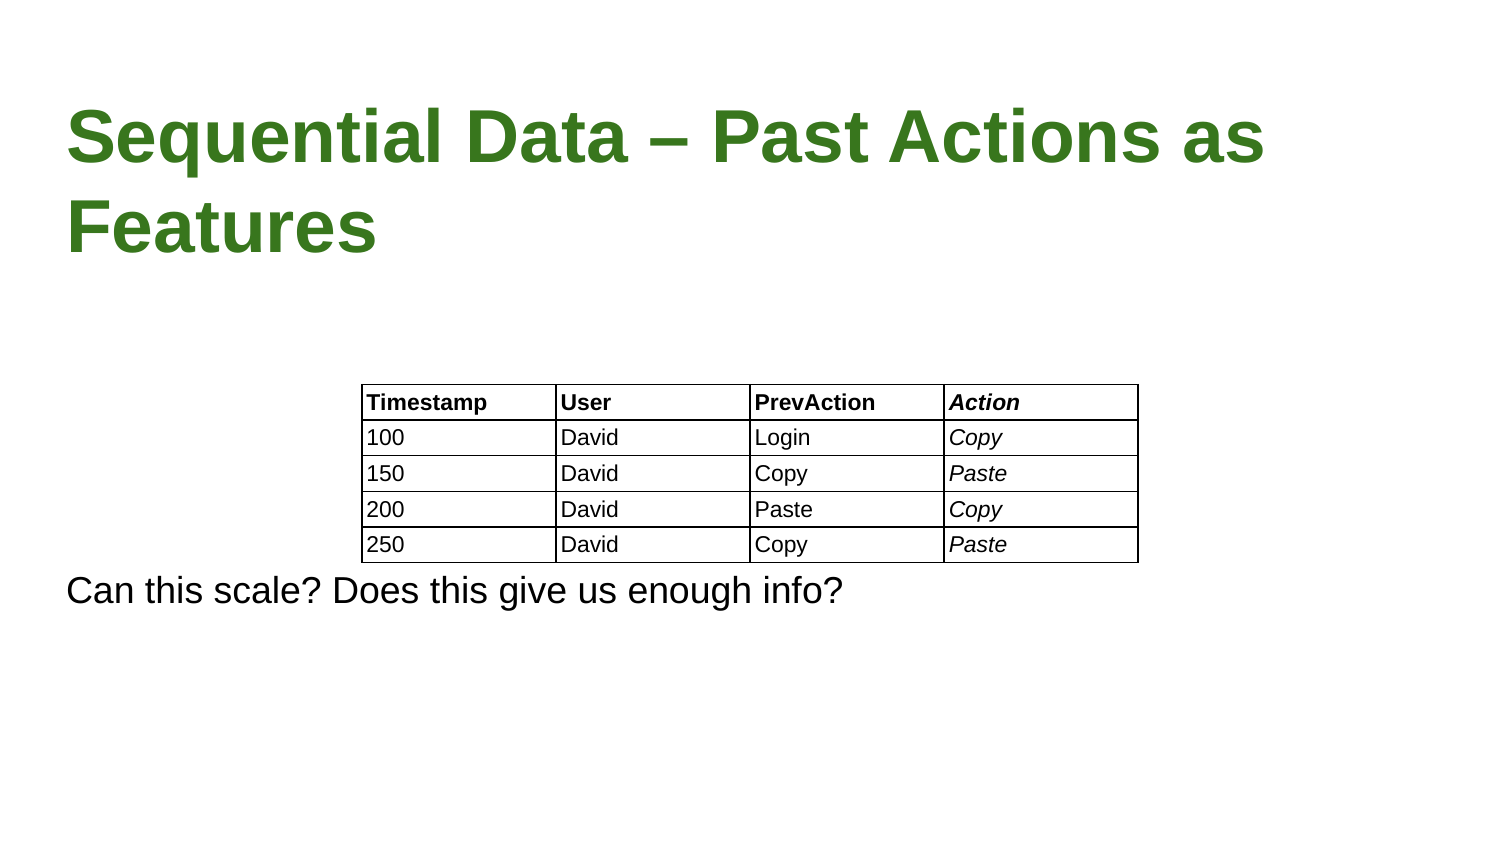

# Sequential Data – Past Actions as Features

Can this scale? Does this give us enough info?
| Timestamp | User | PrevAction | Action |
| --- | --- | --- | --- |
| 100 | David | Login | Copy |
| 150 | David | Copy | Paste |
| 200 | David | Paste | Copy |
| 250 | David | Copy | Paste |